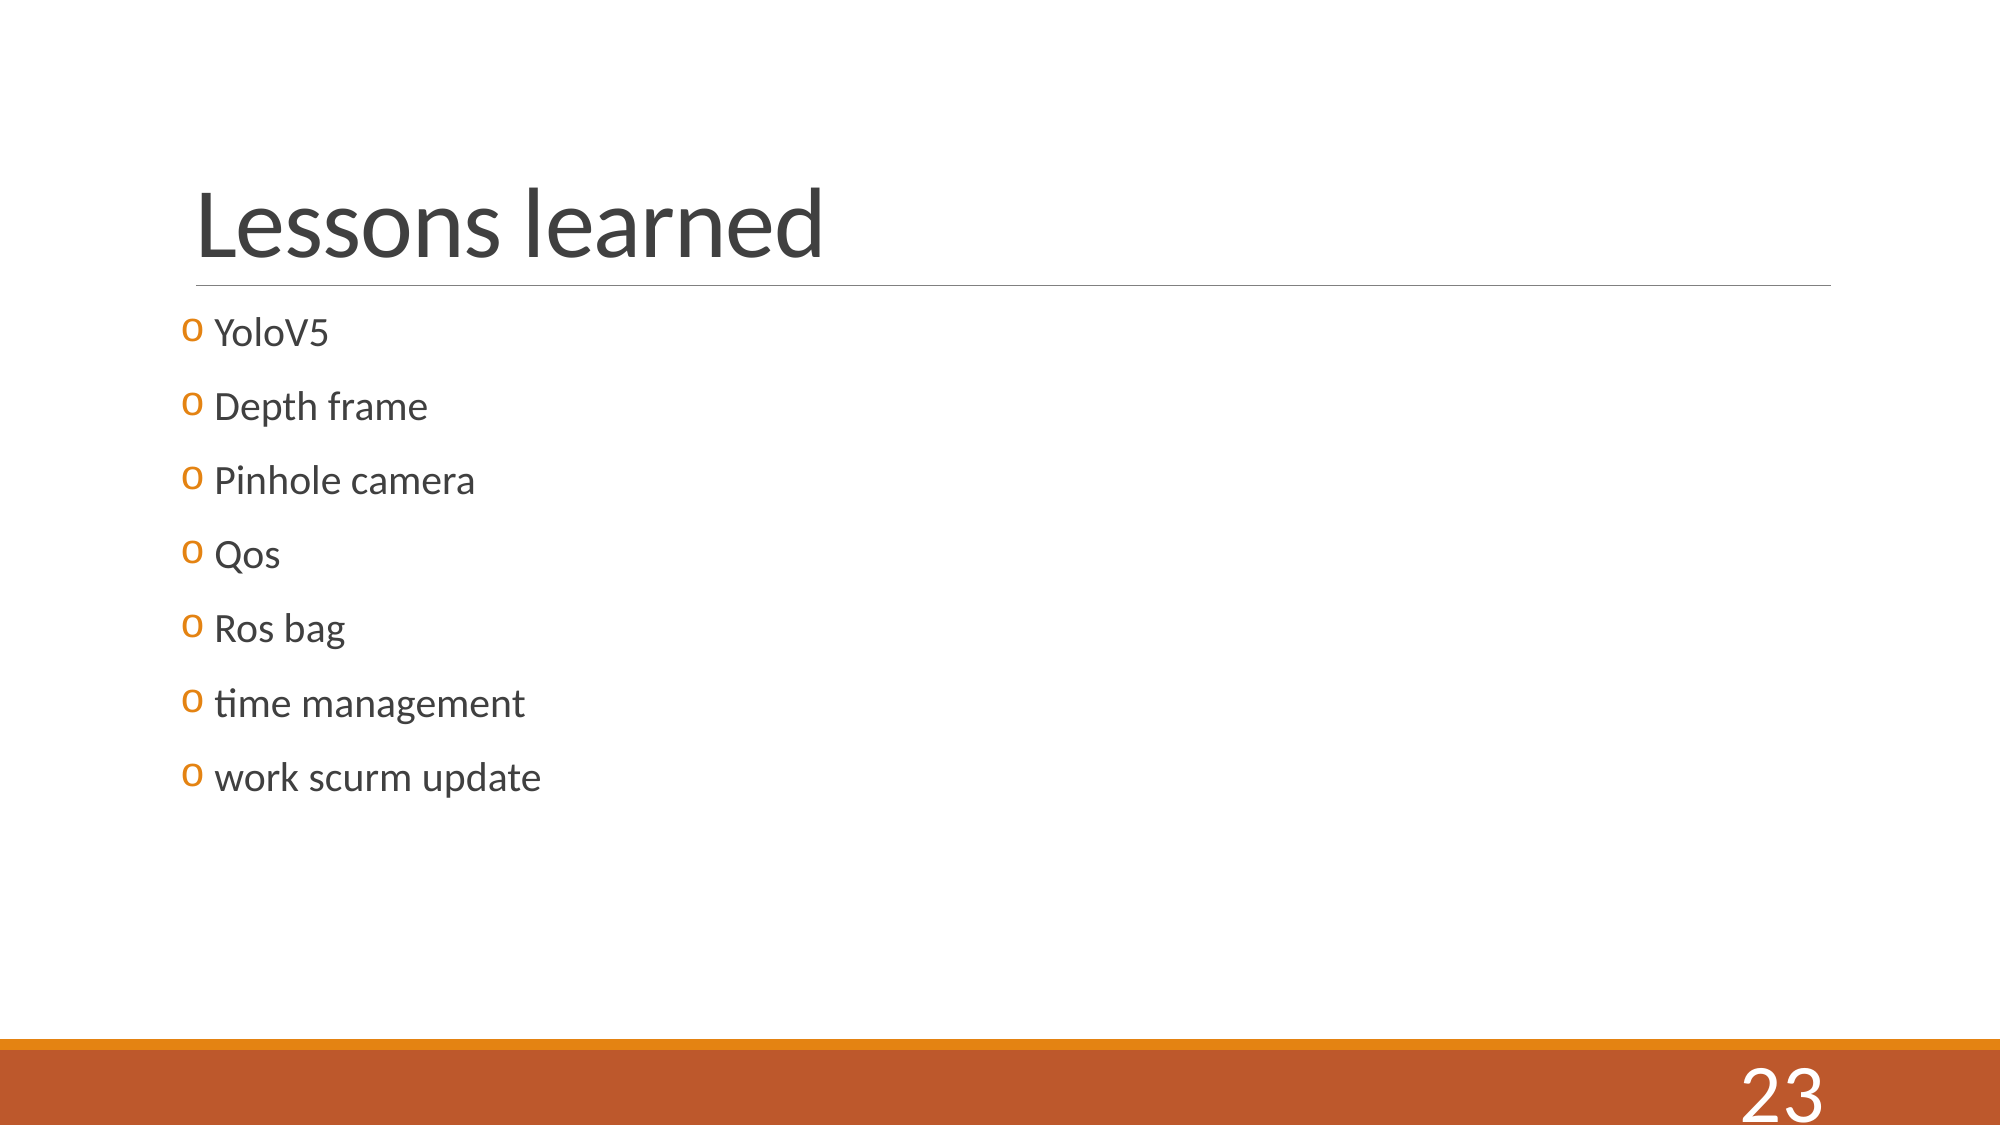

# Lessons learned
 YoloV5
 Depth frame
 Pinhole camera
 Qos
 Ros bag
 time management
 work scurm update
23